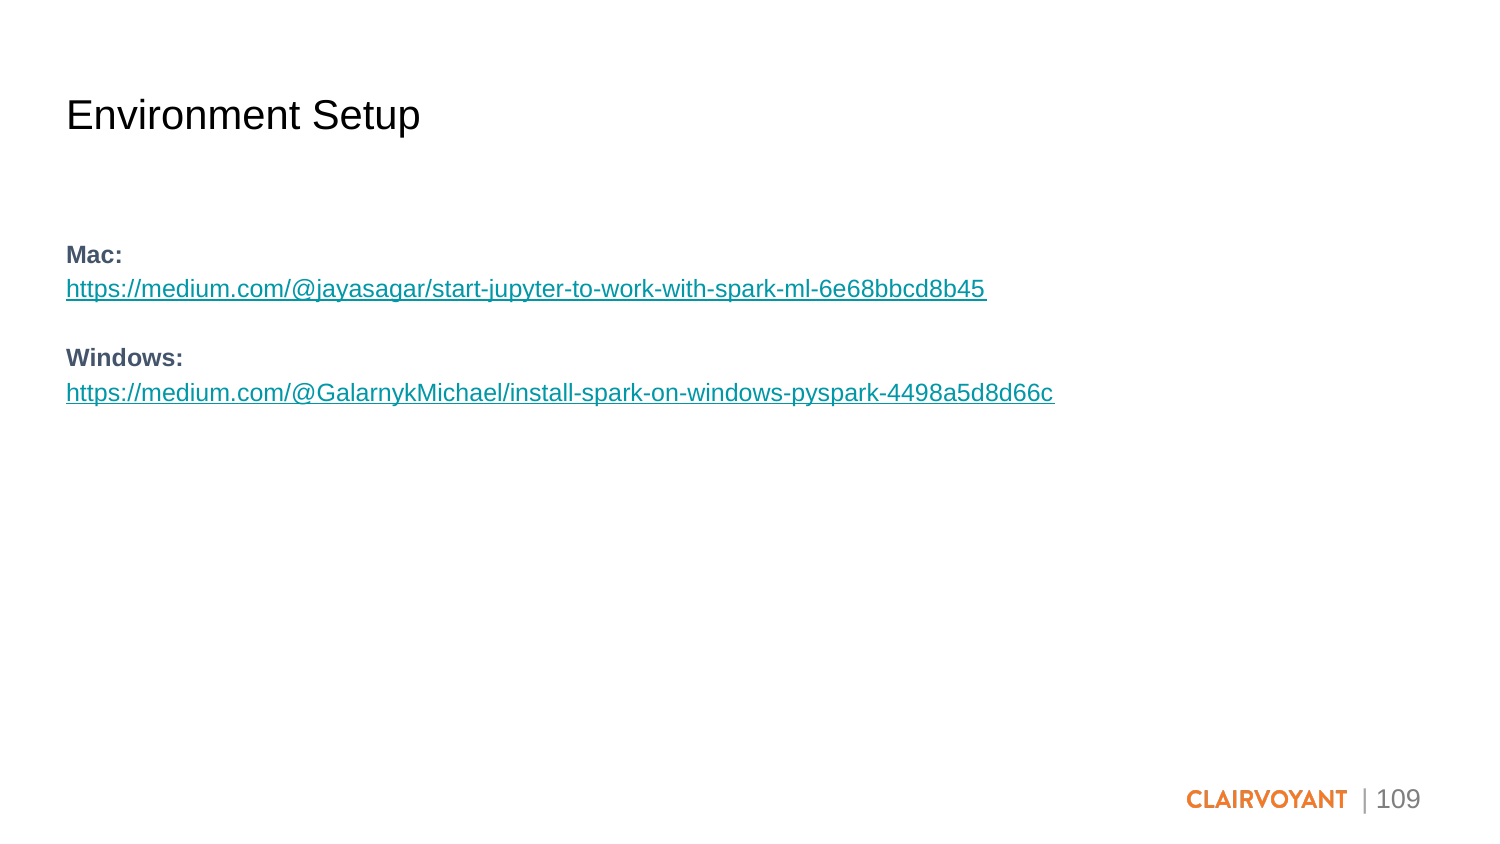

# Environment Setup

Mac:
https://medium.com/@jayasagar/start-jupyter-to-work-with-spark-ml-6e68bbcd8b45

Windows:
https://medium.com/@GalarnykMichael/install-spark-on-windows-pyspark-4498a5d8d66c